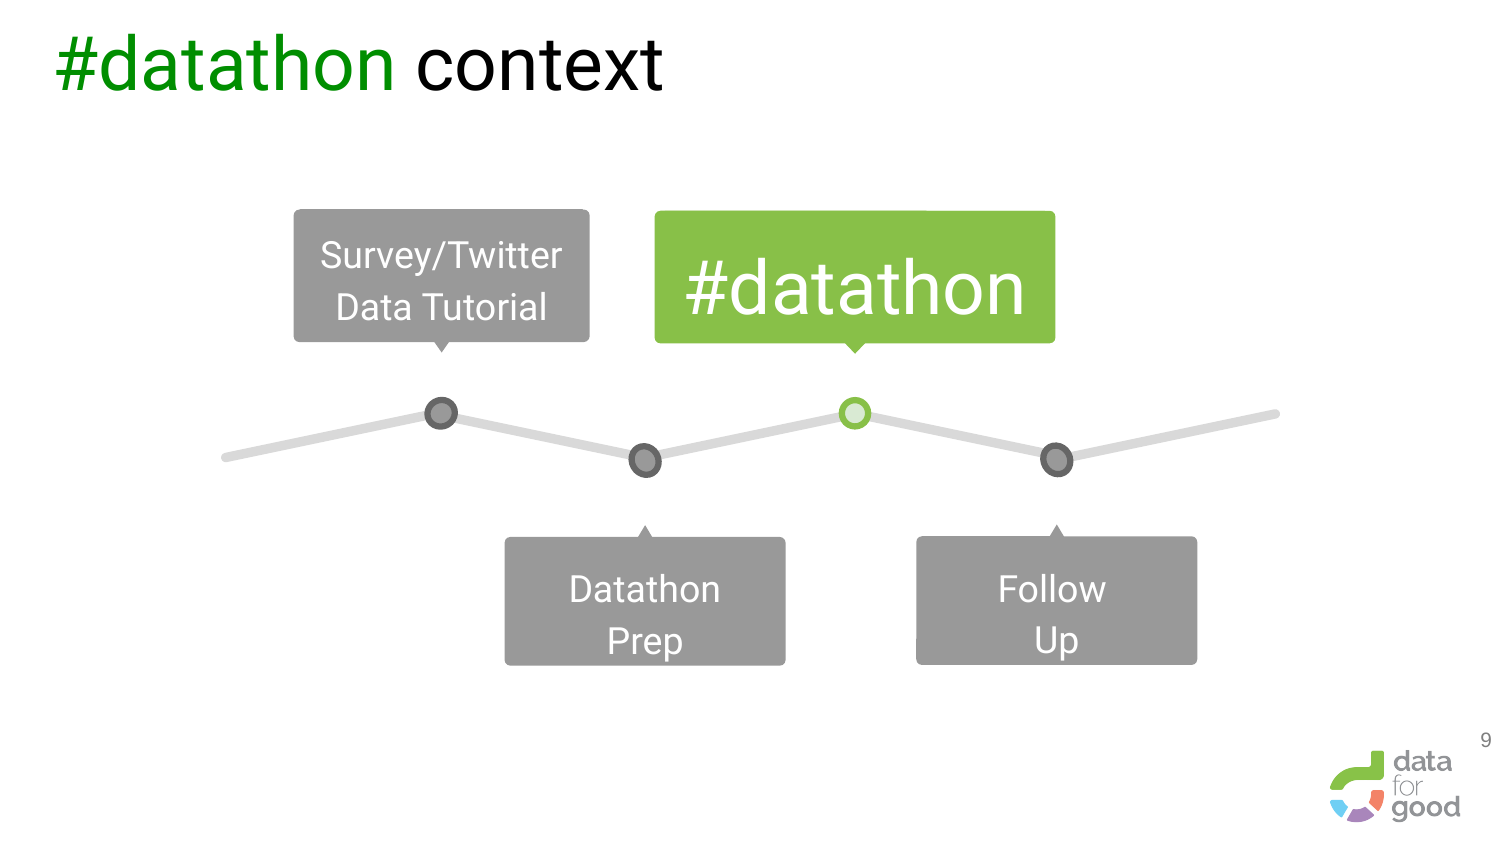

# #datathon context

Survey/Twitter Data Tutorial

#datathon

Follow
Up

Datathon Prep
9